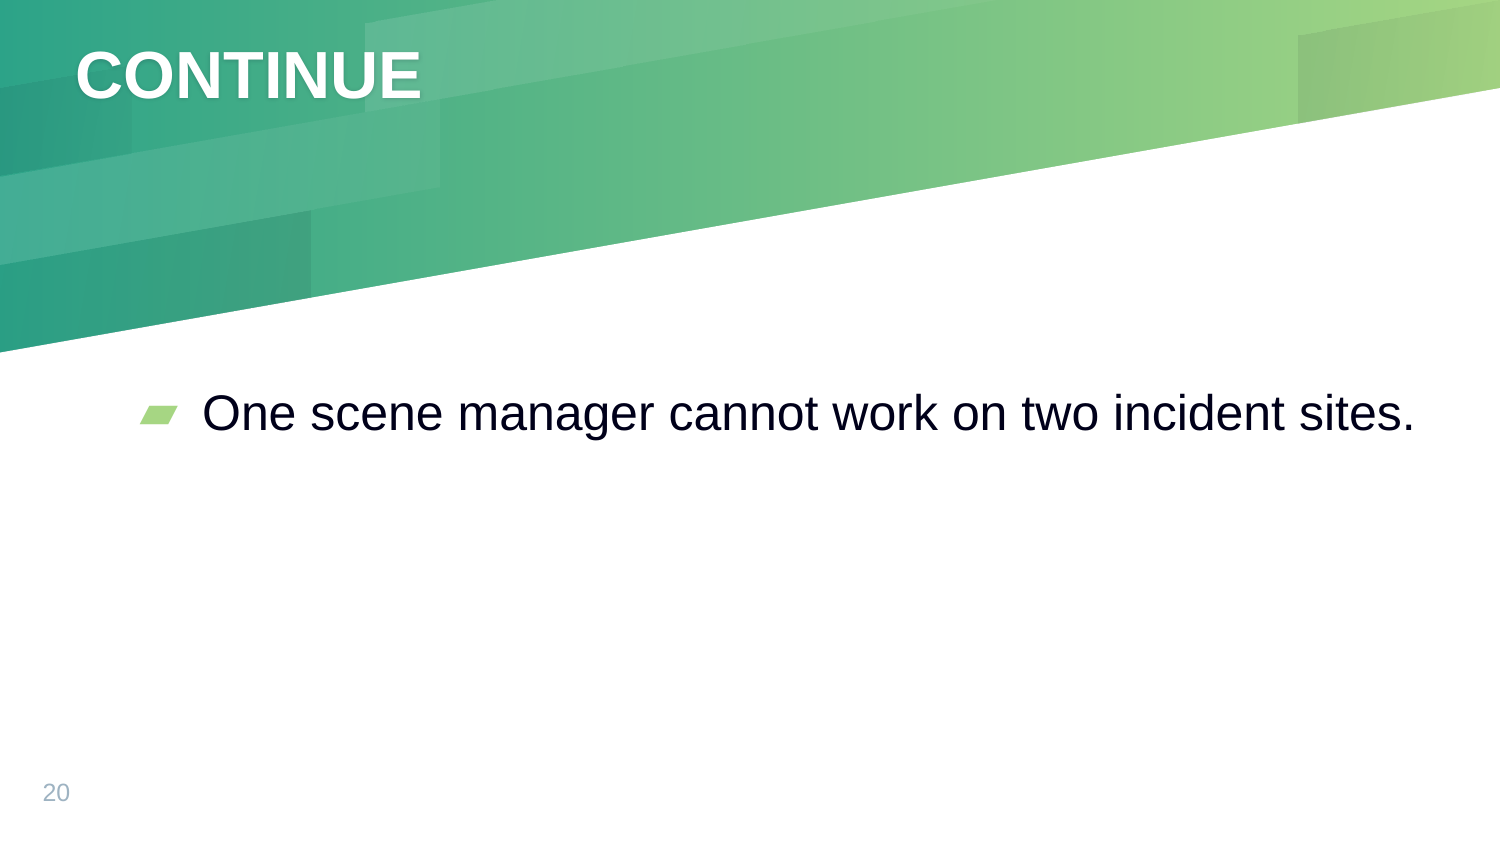

# CONTINUE

One scene manager cannot work on two incident sites.
20